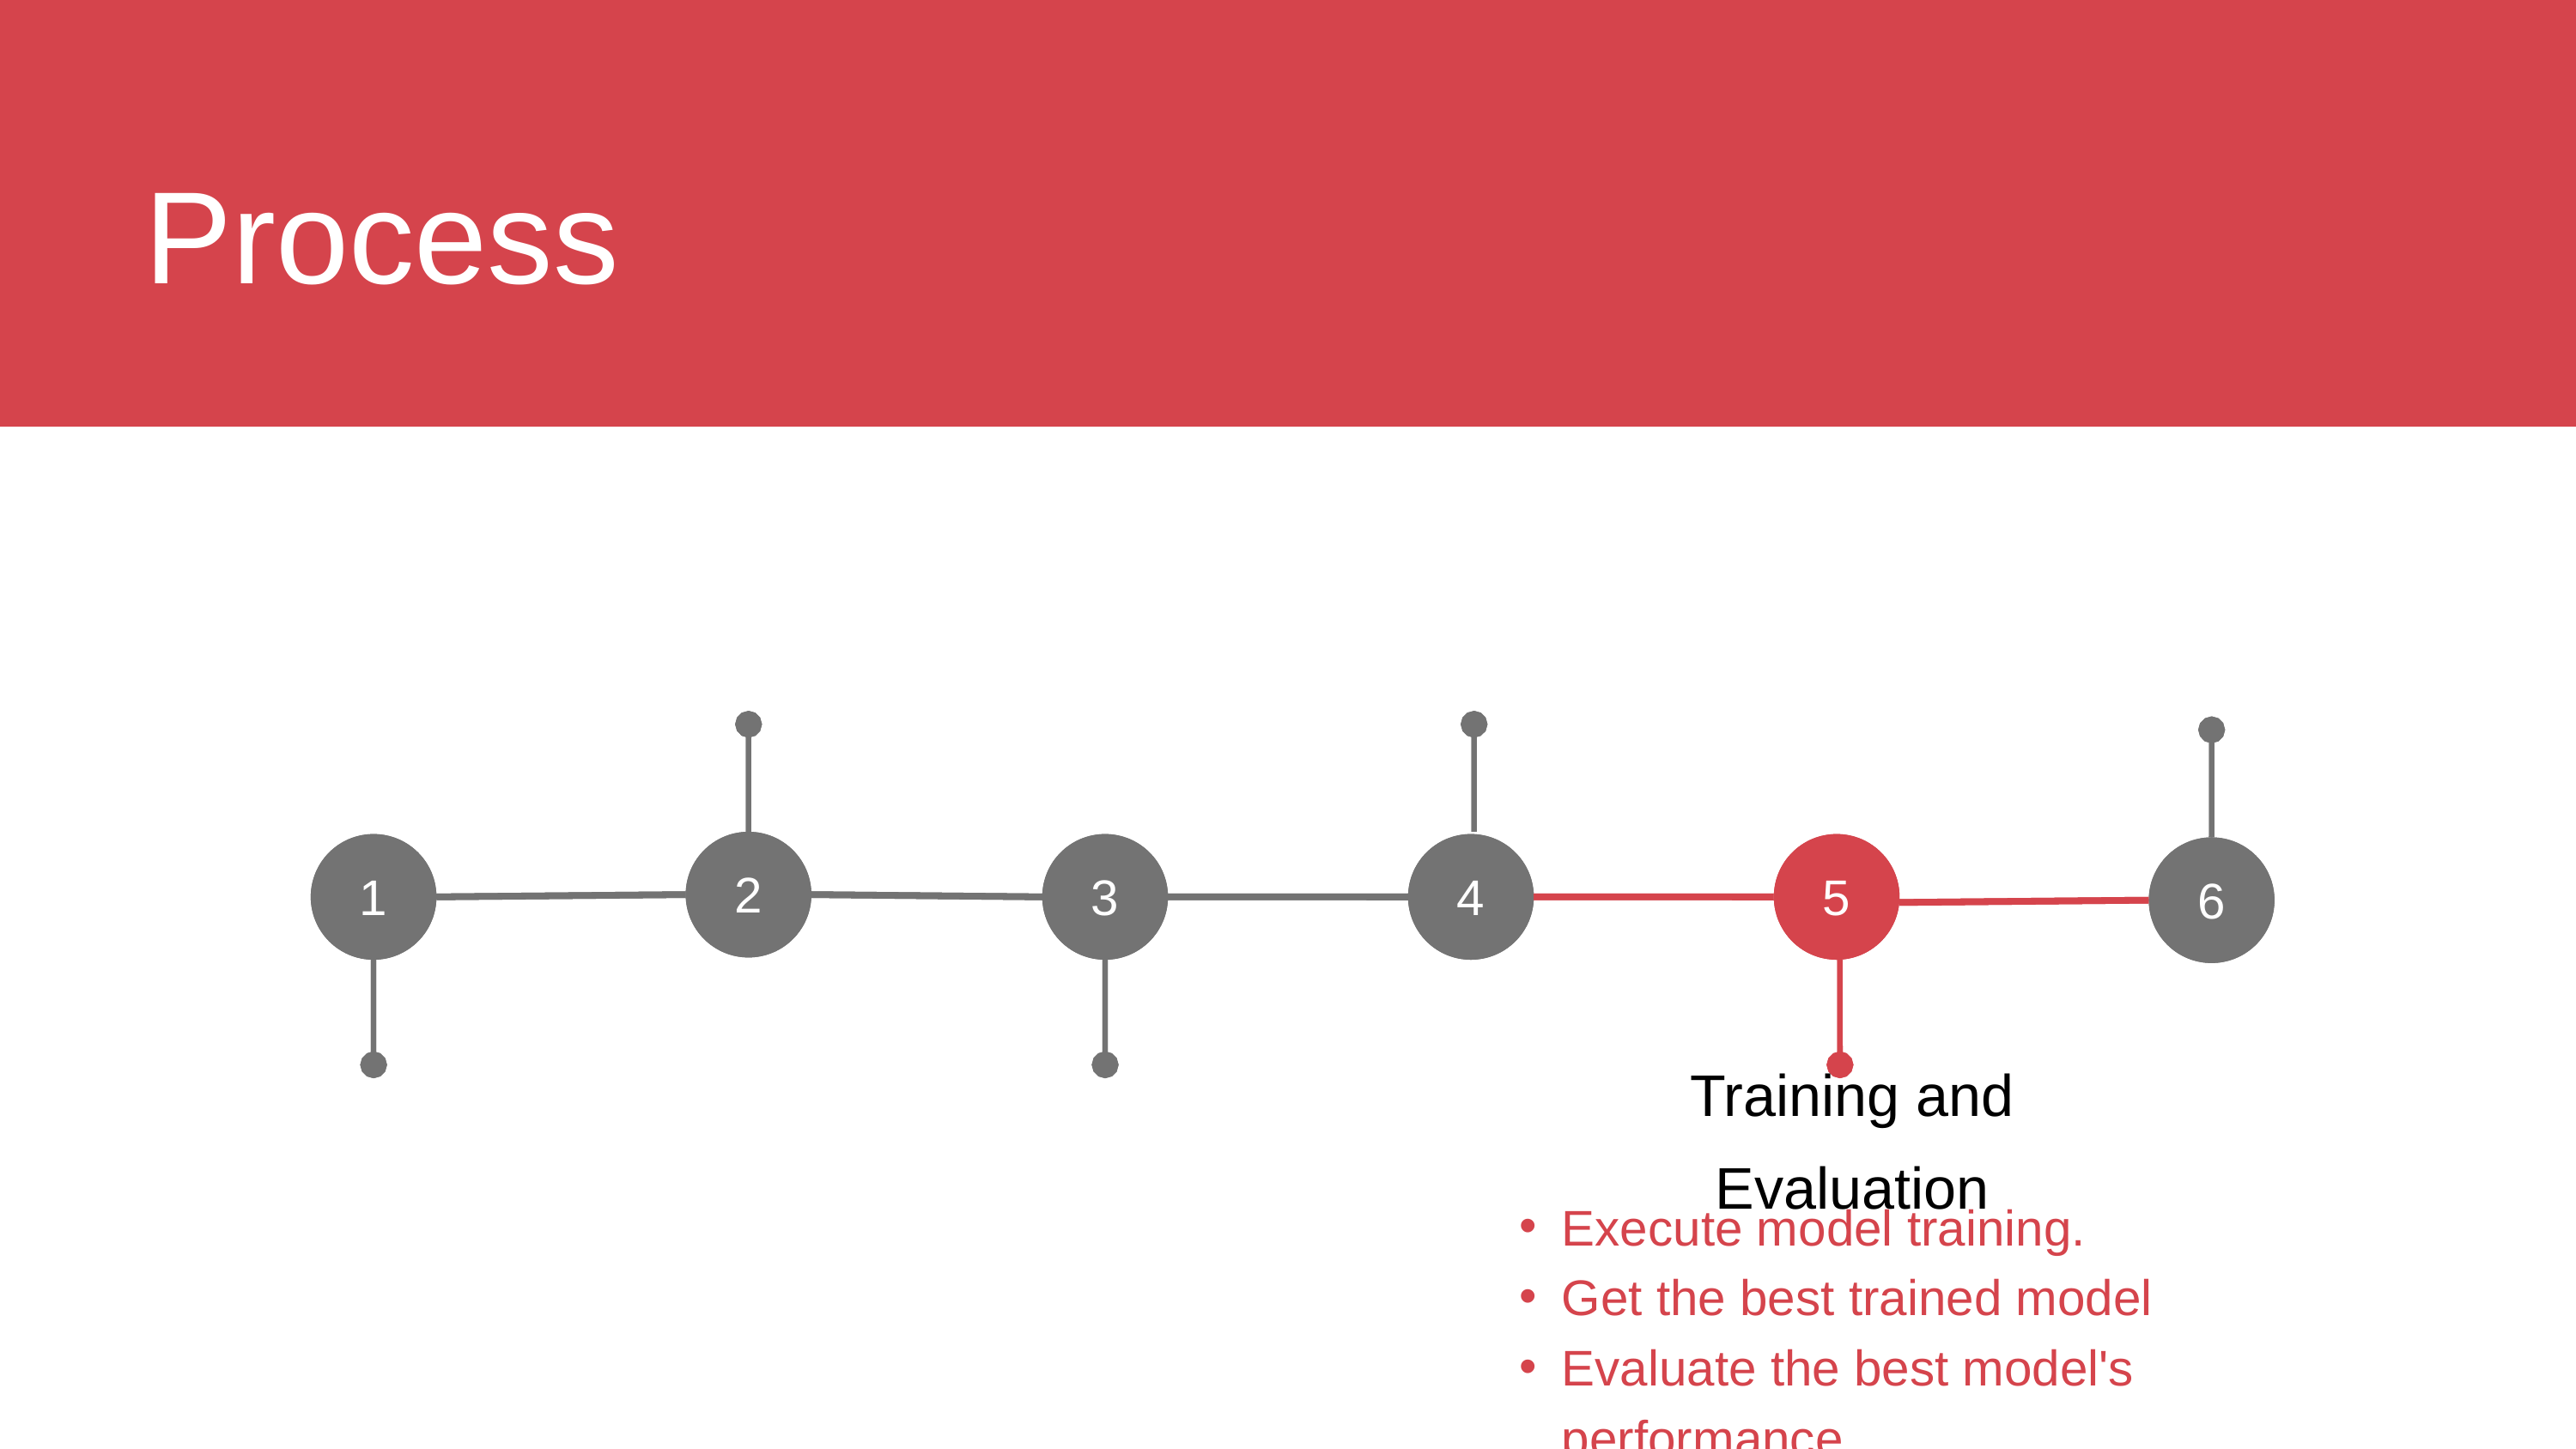

Process

2

2

1

1

3

3

4

4

5

5

2

6

Training and Evaluation
Execute model training.
Get the best trained model
Evaluate the best model's performance.